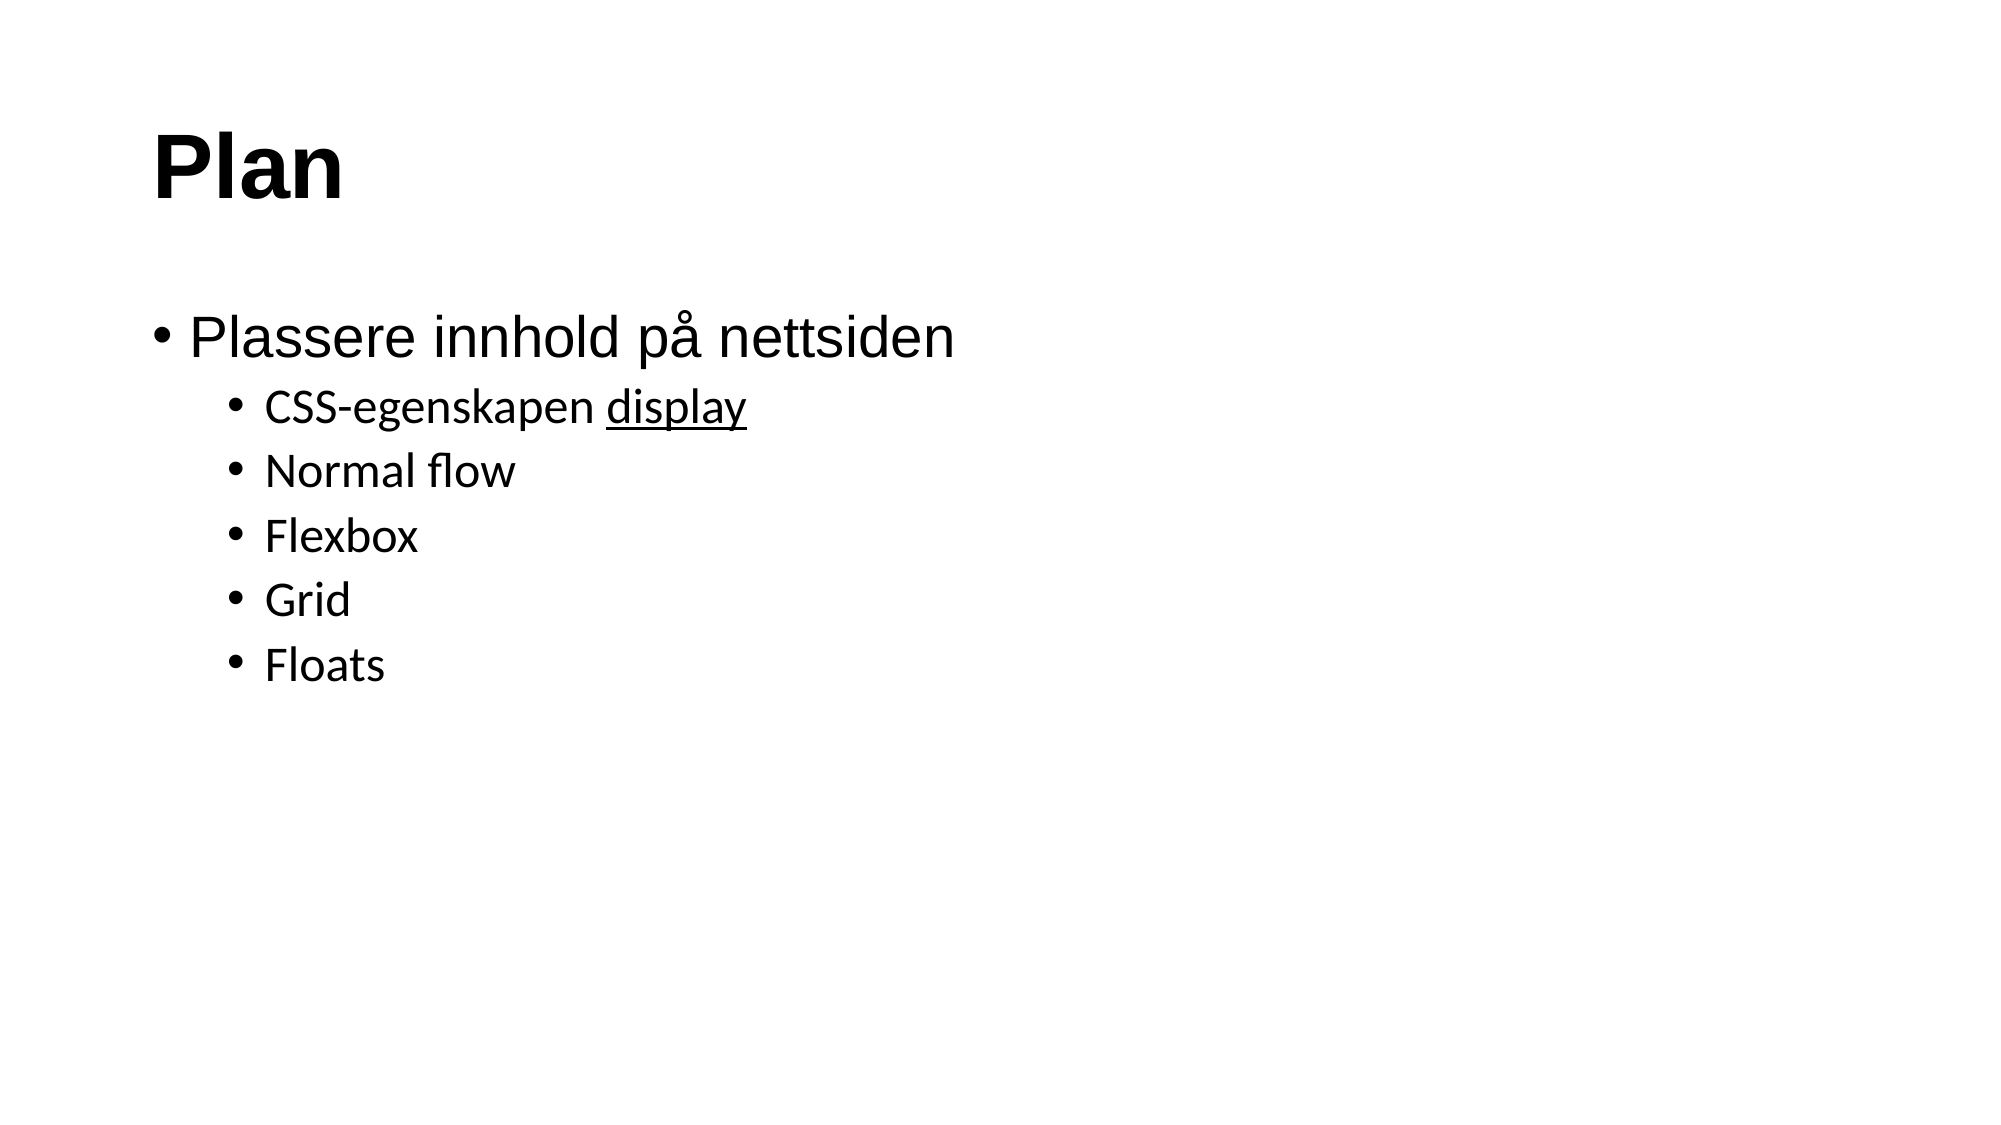

# Plan
Plassere innhold på nettsiden
CSS-egenskapen display
Normal flow
Flexbox
Grid
Floats